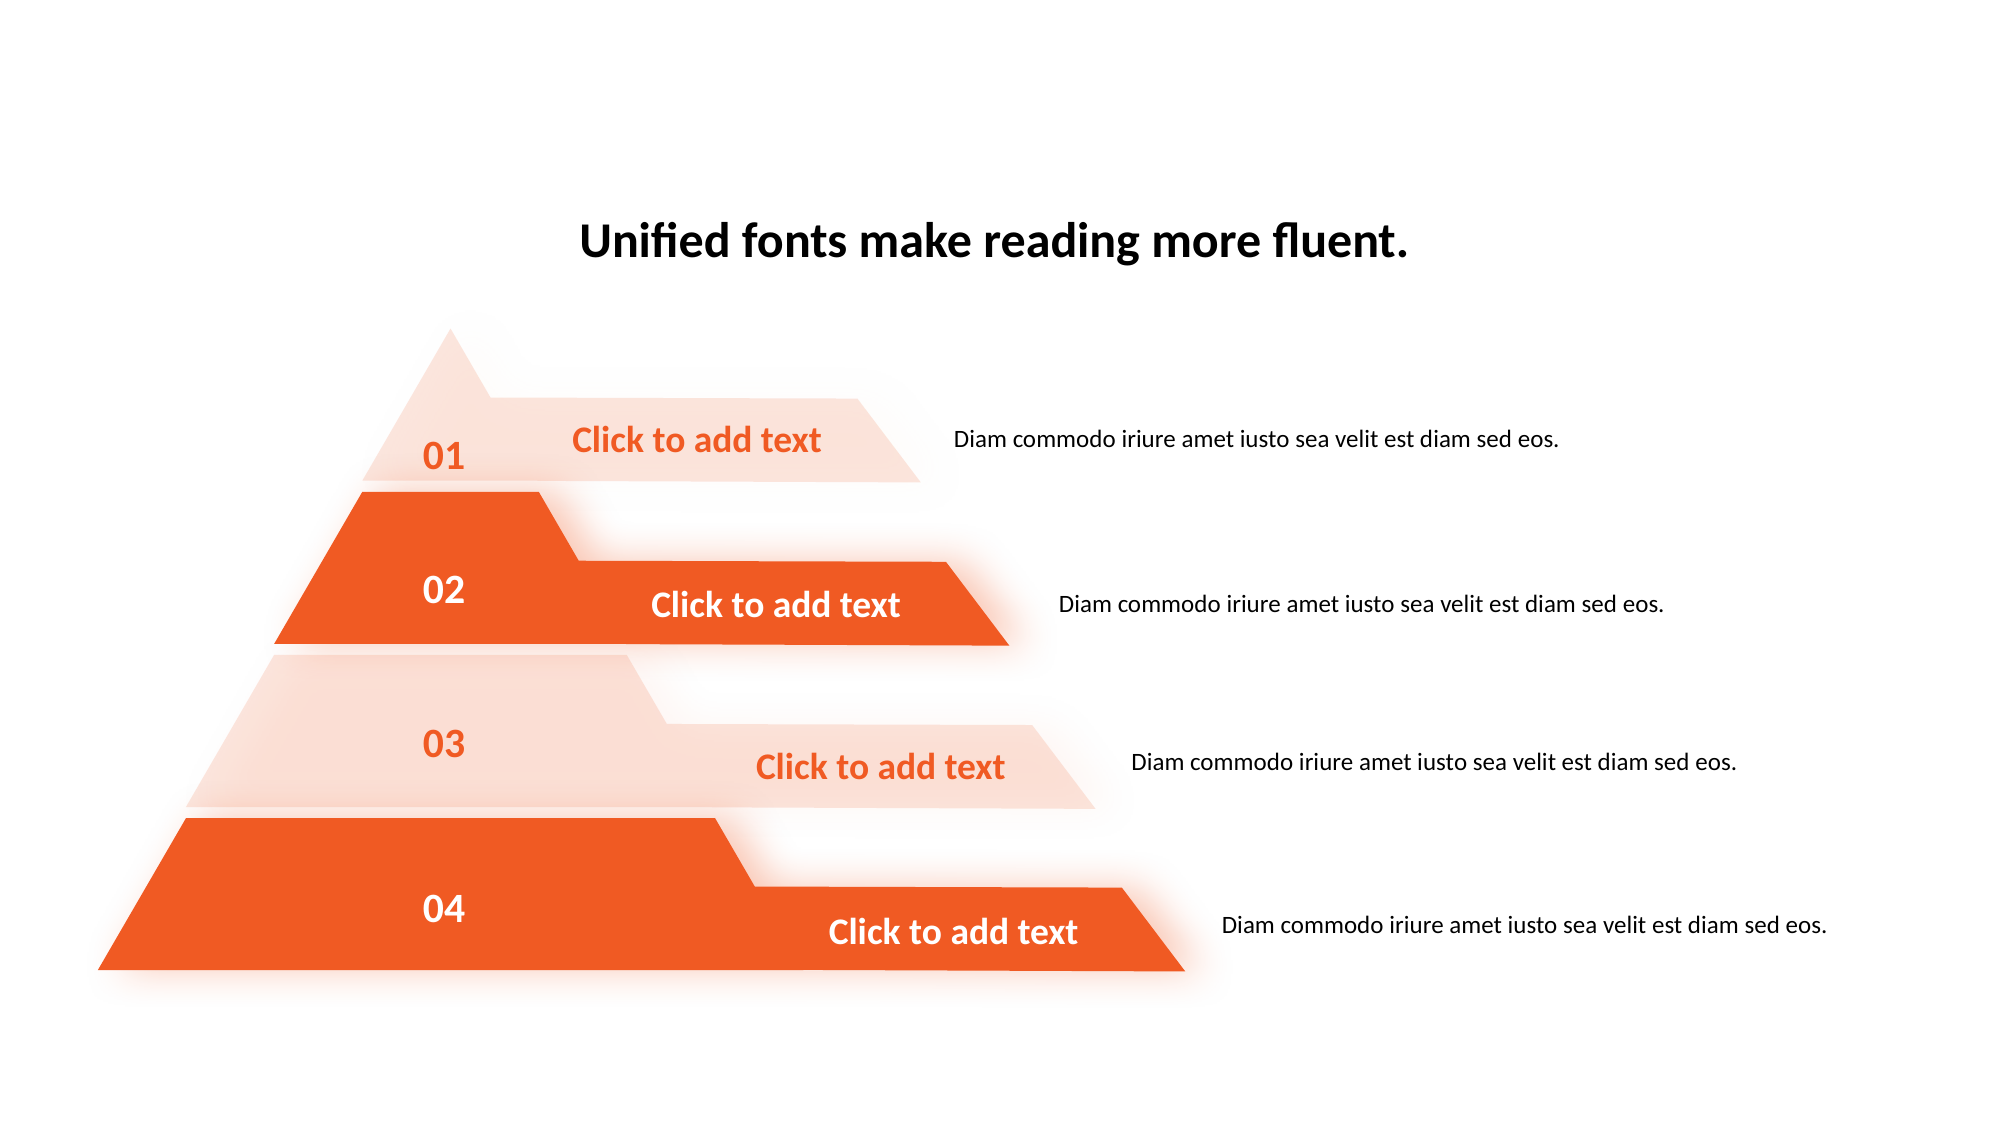

Unified fonts make reading more fluent.

Click to add text
01
Diam commodo iriure amet iusto sea velit est diam sed eos.

02
Click to add text
Diam commodo iriure amet iusto sea velit est diam sed eos.

03
Click to add text
Diam commodo iriure amet iusto sea velit est diam sed eos.

04
Click to add text
Diam commodo iriure amet iusto sea velit est diam sed eos.